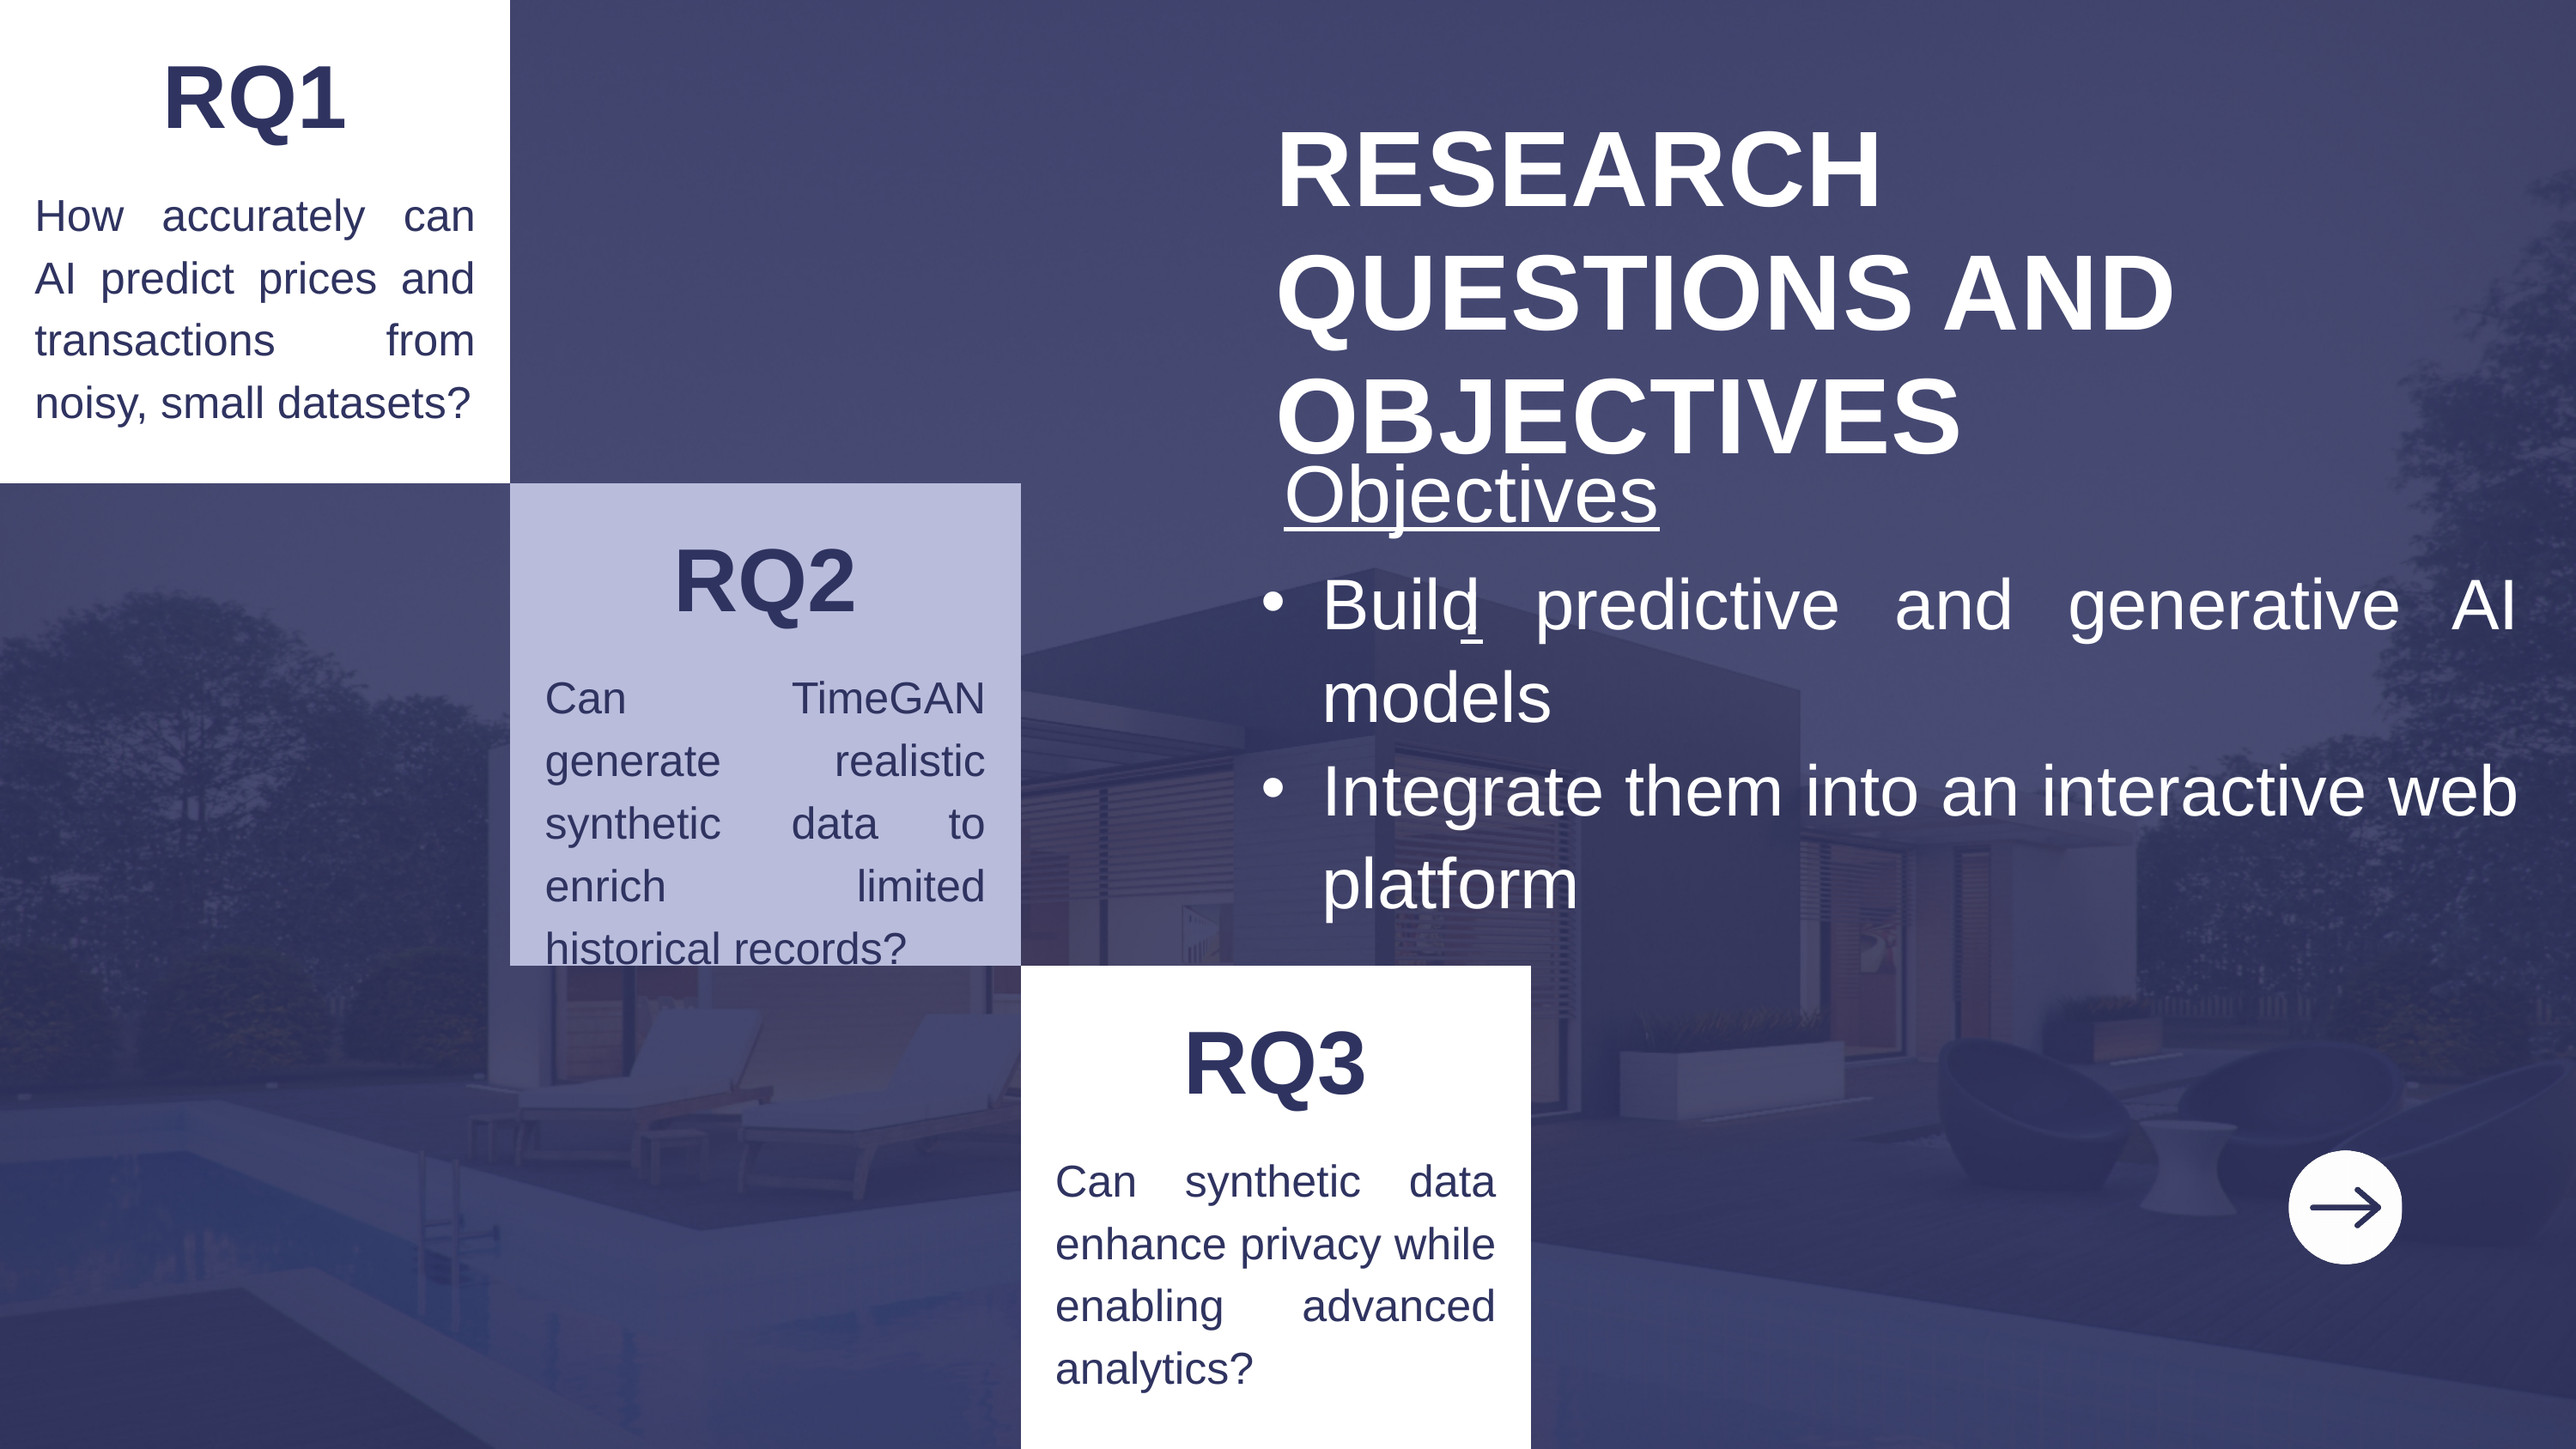

RQ1
How accurately can AI predict prices and transactions from noisy, small datasets?
RESEARCH QUESTIONS AND OBJECTIVES
Objectives:

RQ2
Can TimeGAN generate realistic synthetic data to enrich limited historical records?
Build predictive and generative AI models
Integrate them into an interactive web platform

RQ3
Can synthetic data enhance privacy while enabling advanced analytics?